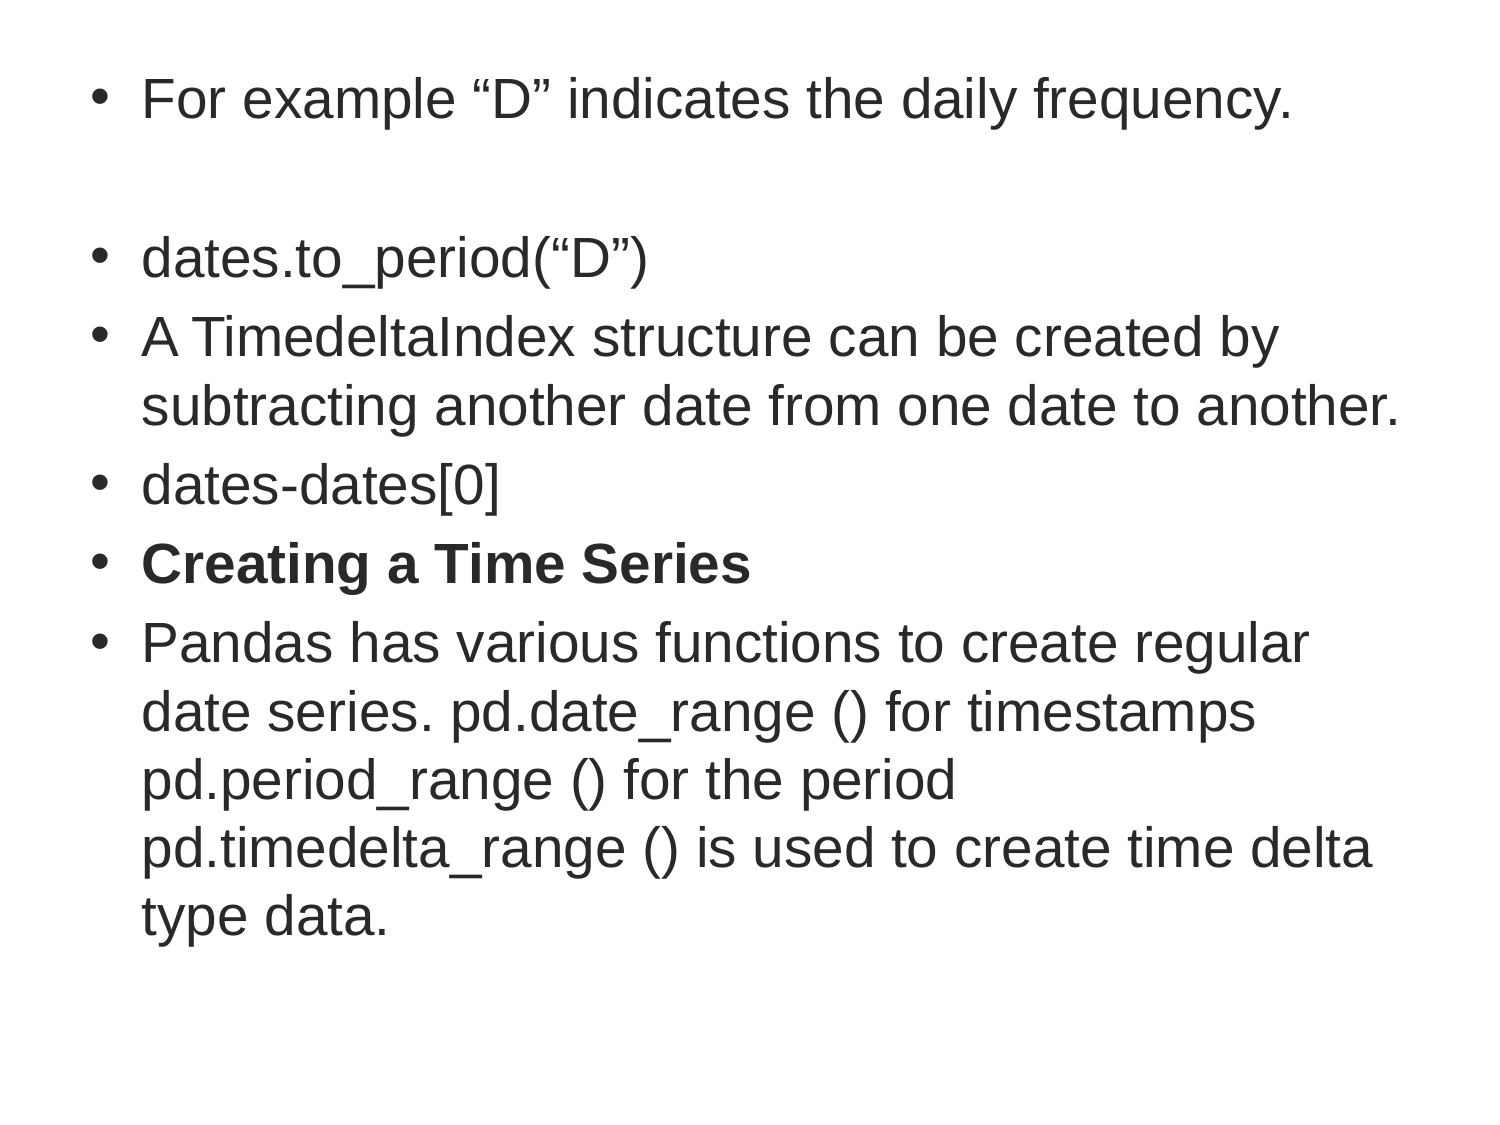

For example “D” indicates the daily frequency.

dates.to_period(“D”)
A TimedeltaIndex structure can be created by subtracting another date from one date to another.
dates-dates[0]
Creating a Time Series
Pandas has various functions to create regular date series. pd.date_range () for timestamps pd.period_range () for the period pd.timedelta_range () is used to create time delta type data.